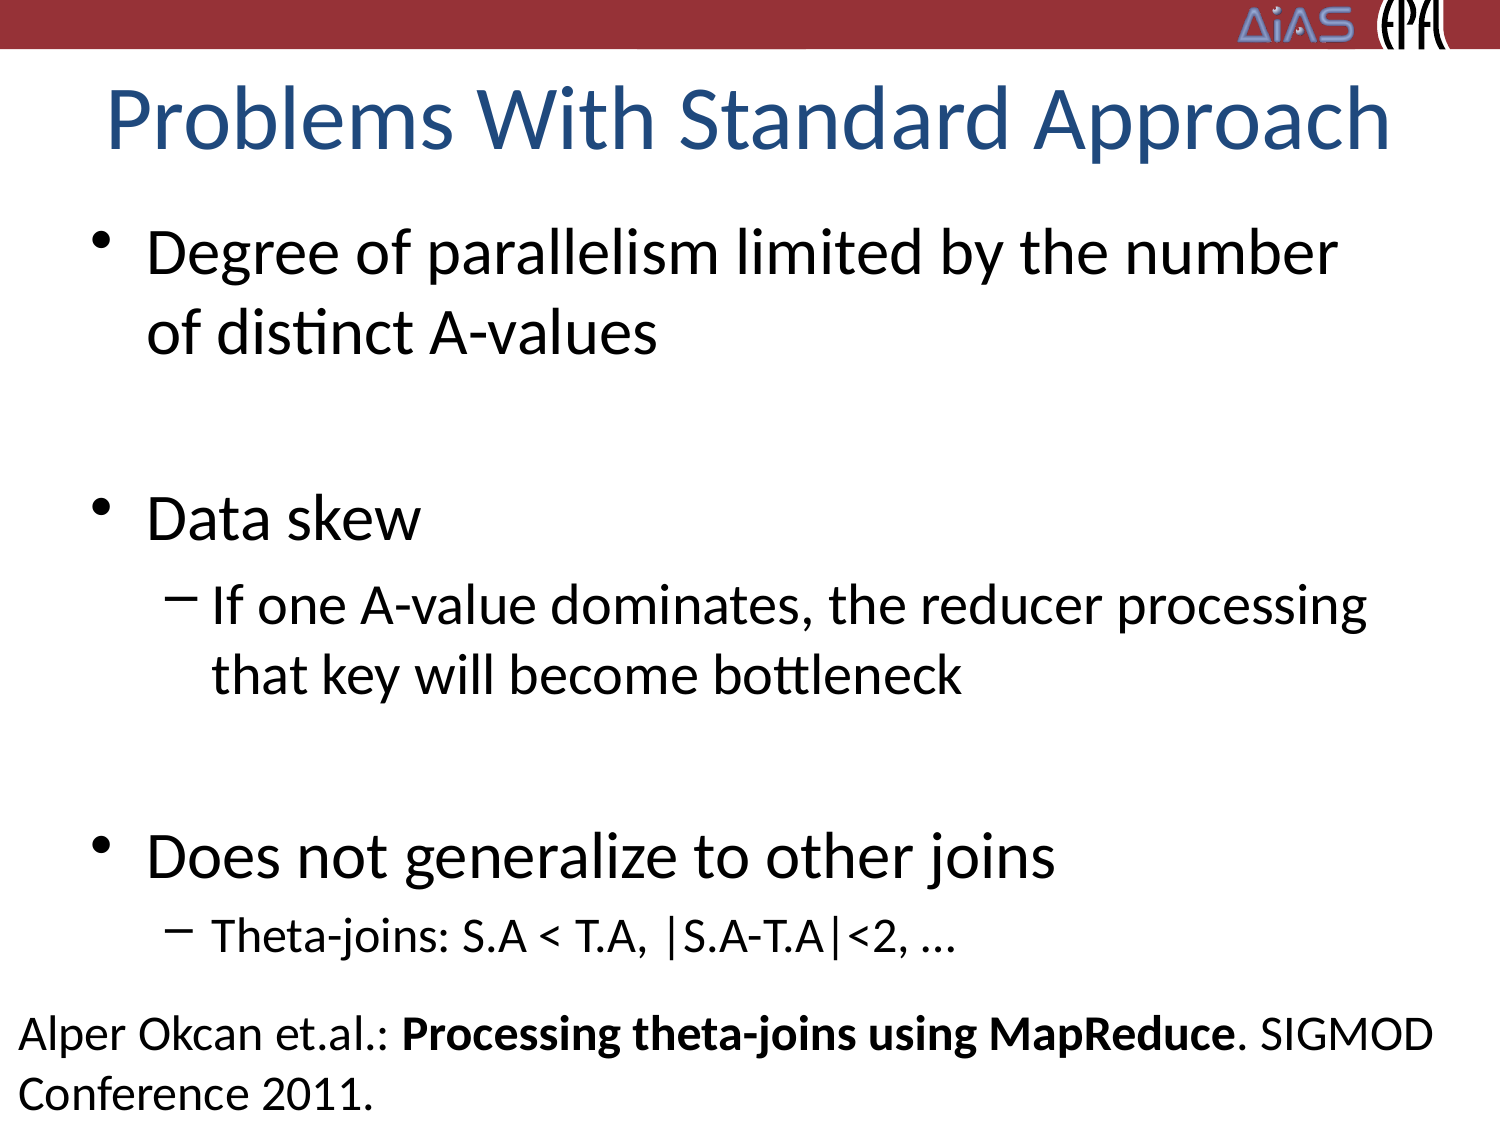

# Problems With Standard Approach
Degree of parallelism limited by the number of distinct A-values

Data skew
If one A-value dominates, the reducer processing that key will become bottleneck

Does not generalize to other joins
Theta-joins: S.A < T.A, |S.A-T.A|<2, …
Alper Okcan et.al.: Processing theta-joins using MapReduce. SIGMOD Conference 2011.